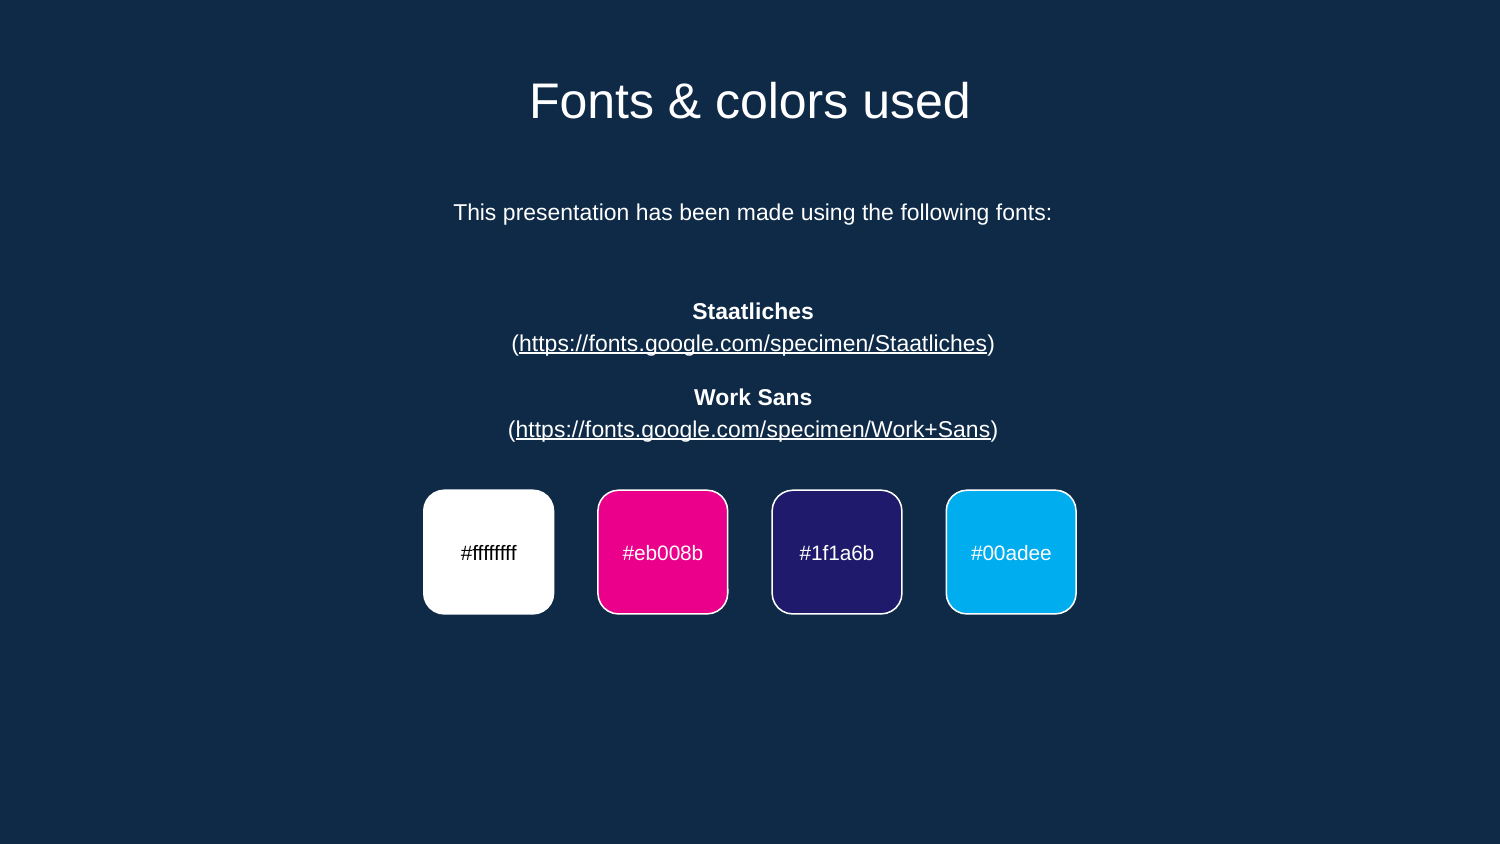

Fonts & colors used
This presentation has been made using the following fonts:

Staatliches
(https://fonts.google.com/specimen/Staatliches)

Work Sans
(https://fonts.google.com/specimen/Work+Sans)

#ffffffff
#eb008b
#1f1a6b
#00adee